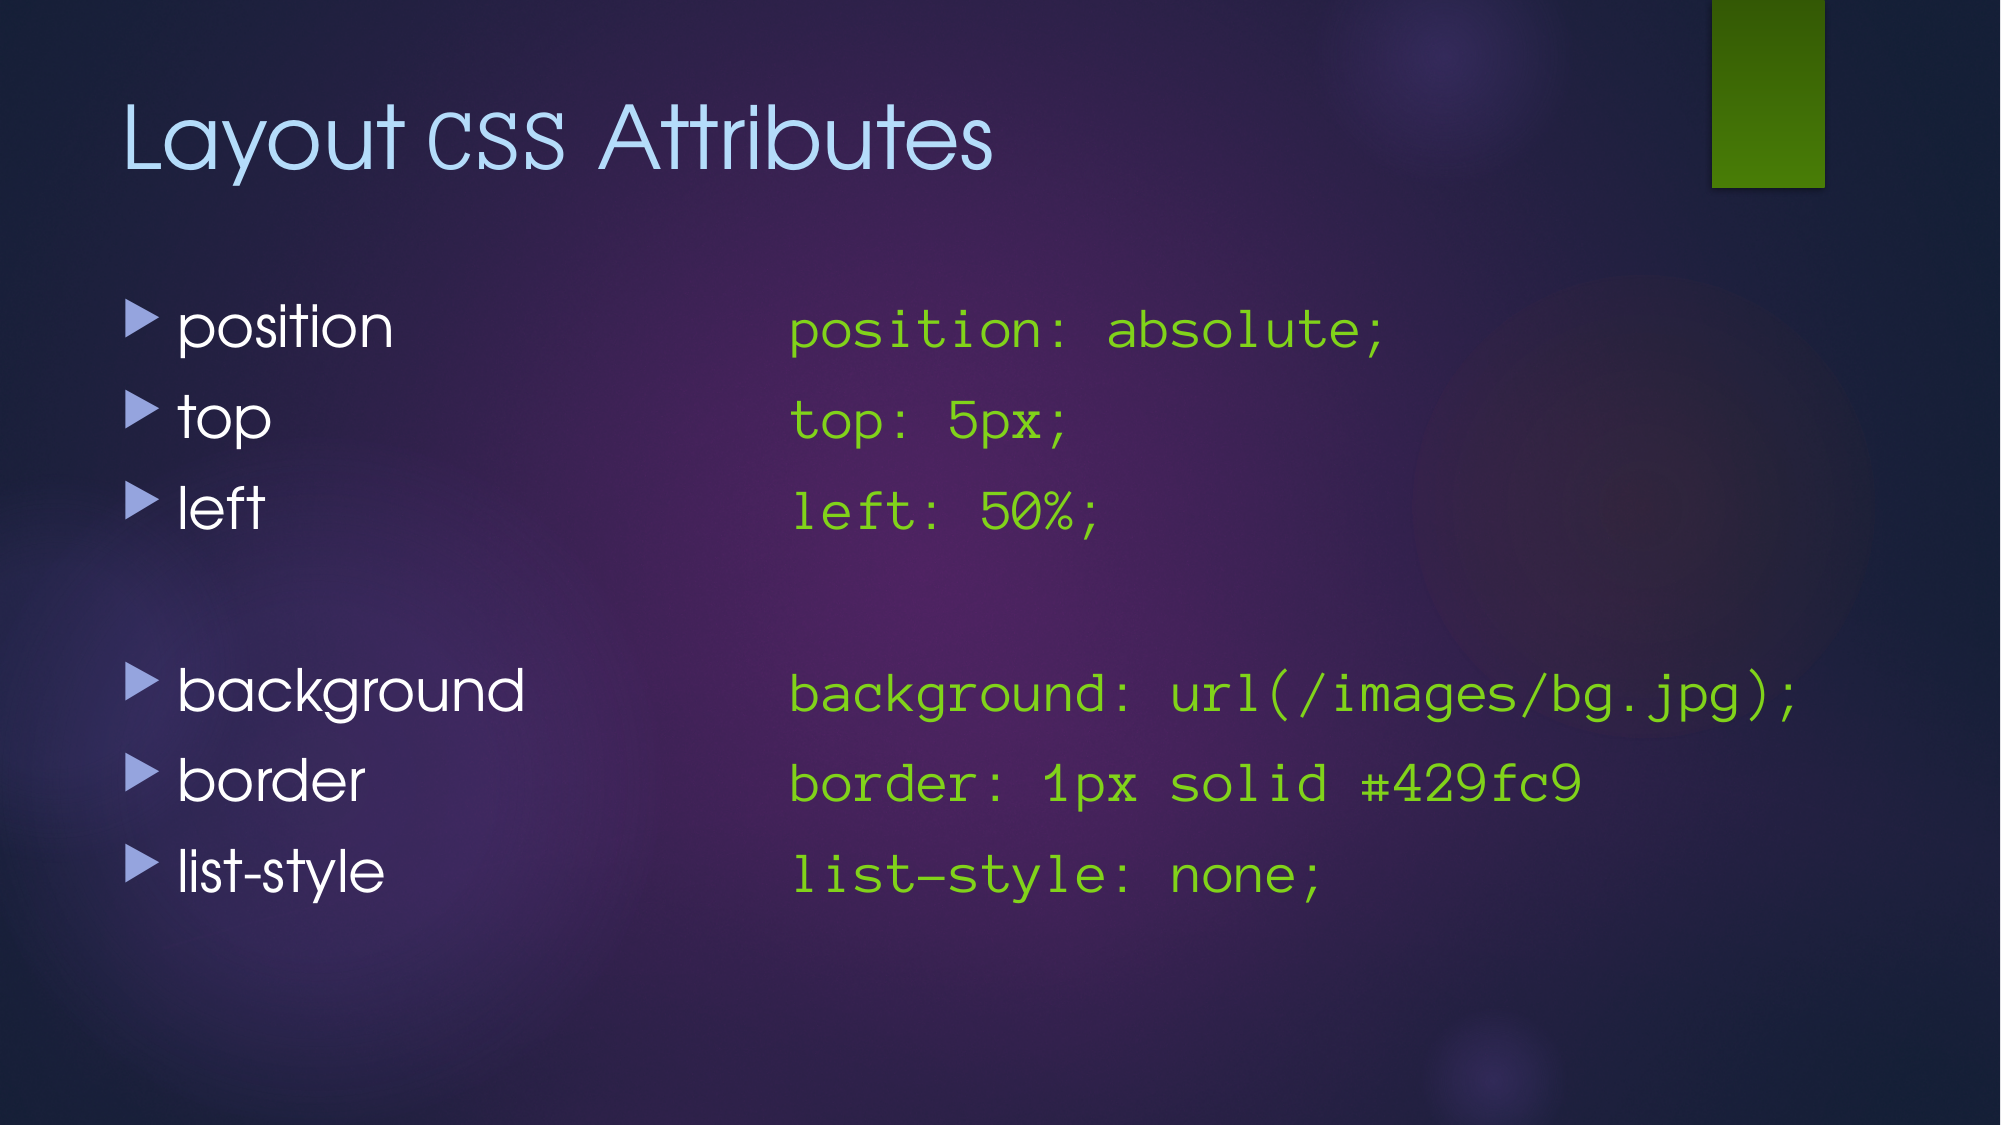

# Layout CSS Attributes
position
top
left

background
border
list-style

position: absolute;
top: 5px;
left: 50%;

background: url(/images/bg.jpg);
border: 1px solid #429fc9
list-style: none;